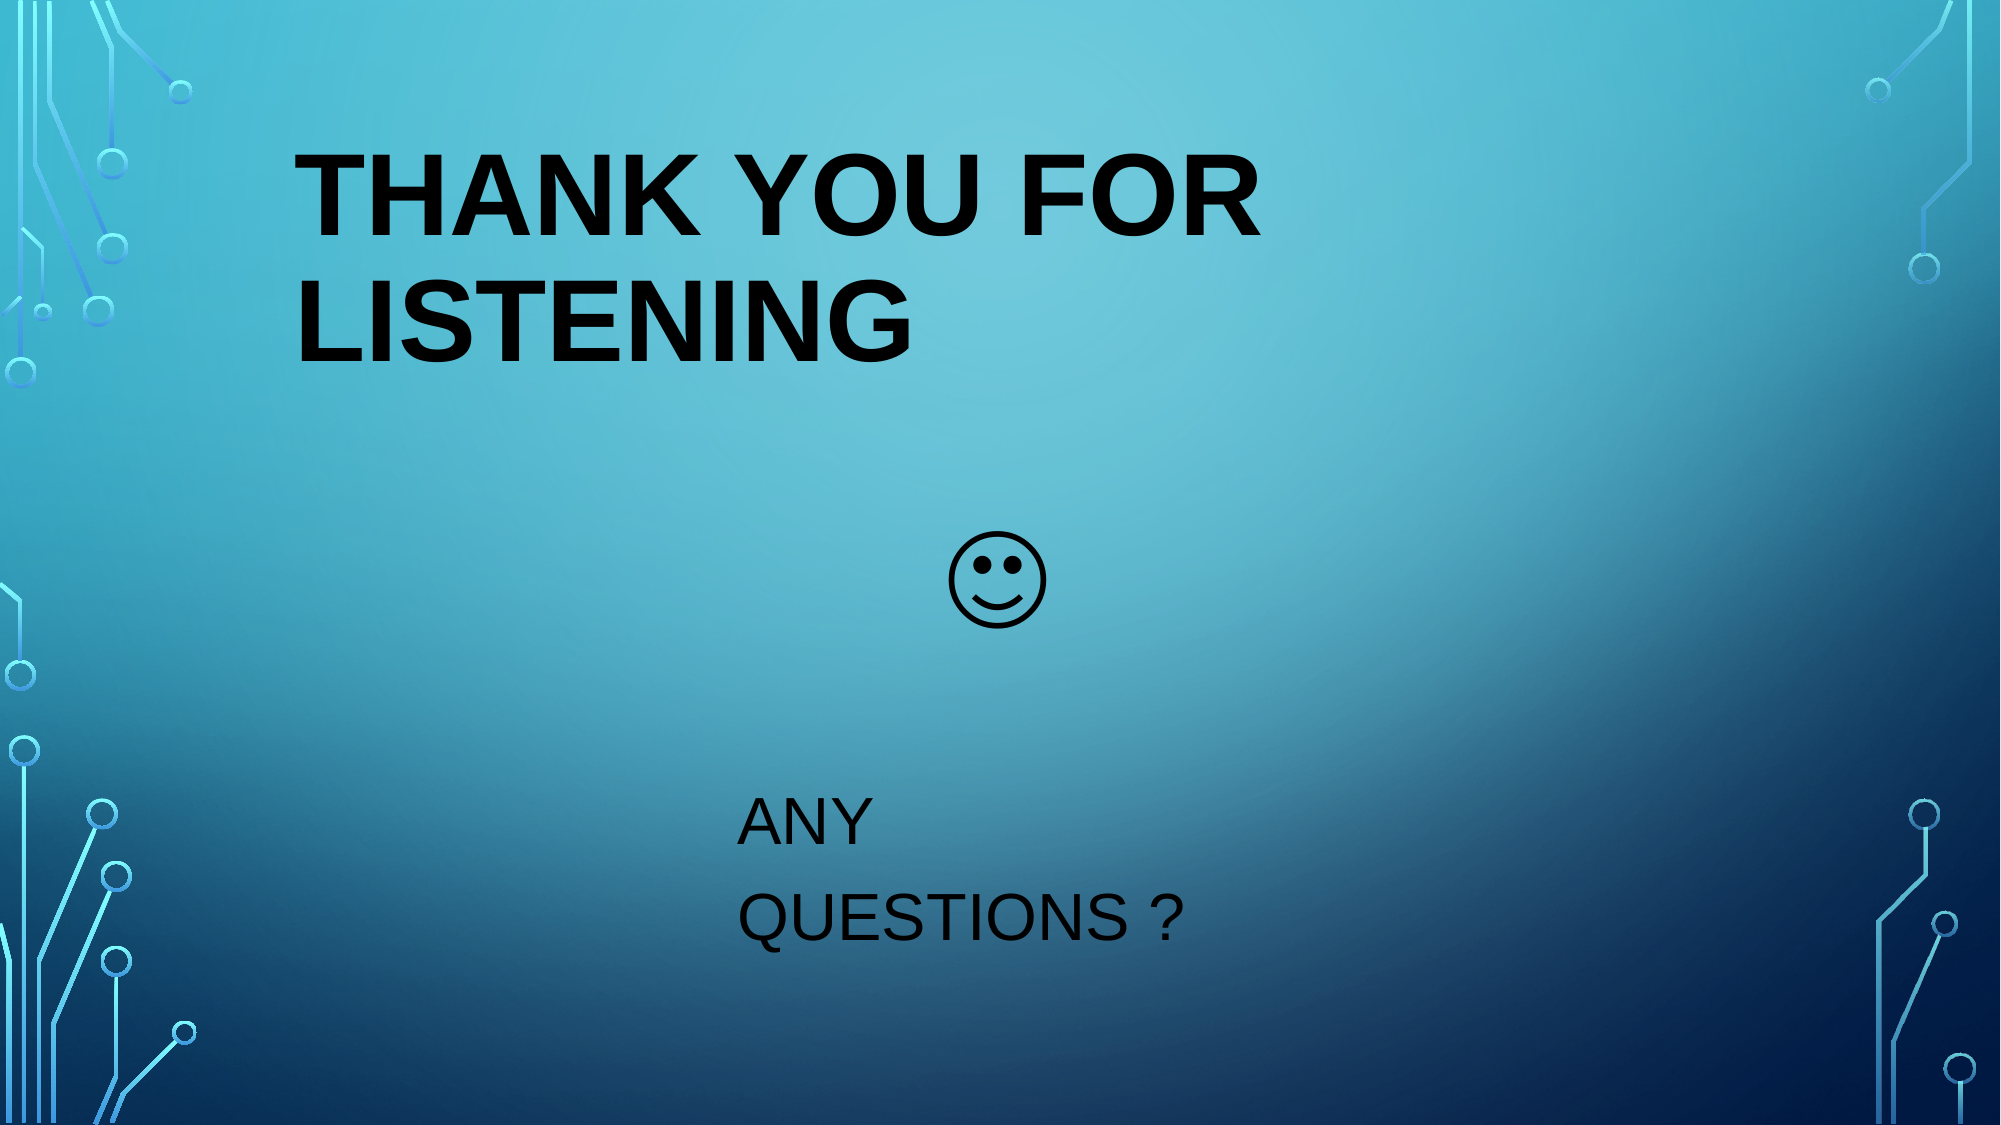

# THANK YOU FOR LISTENING 🙂
ANY QUESTIONS ?